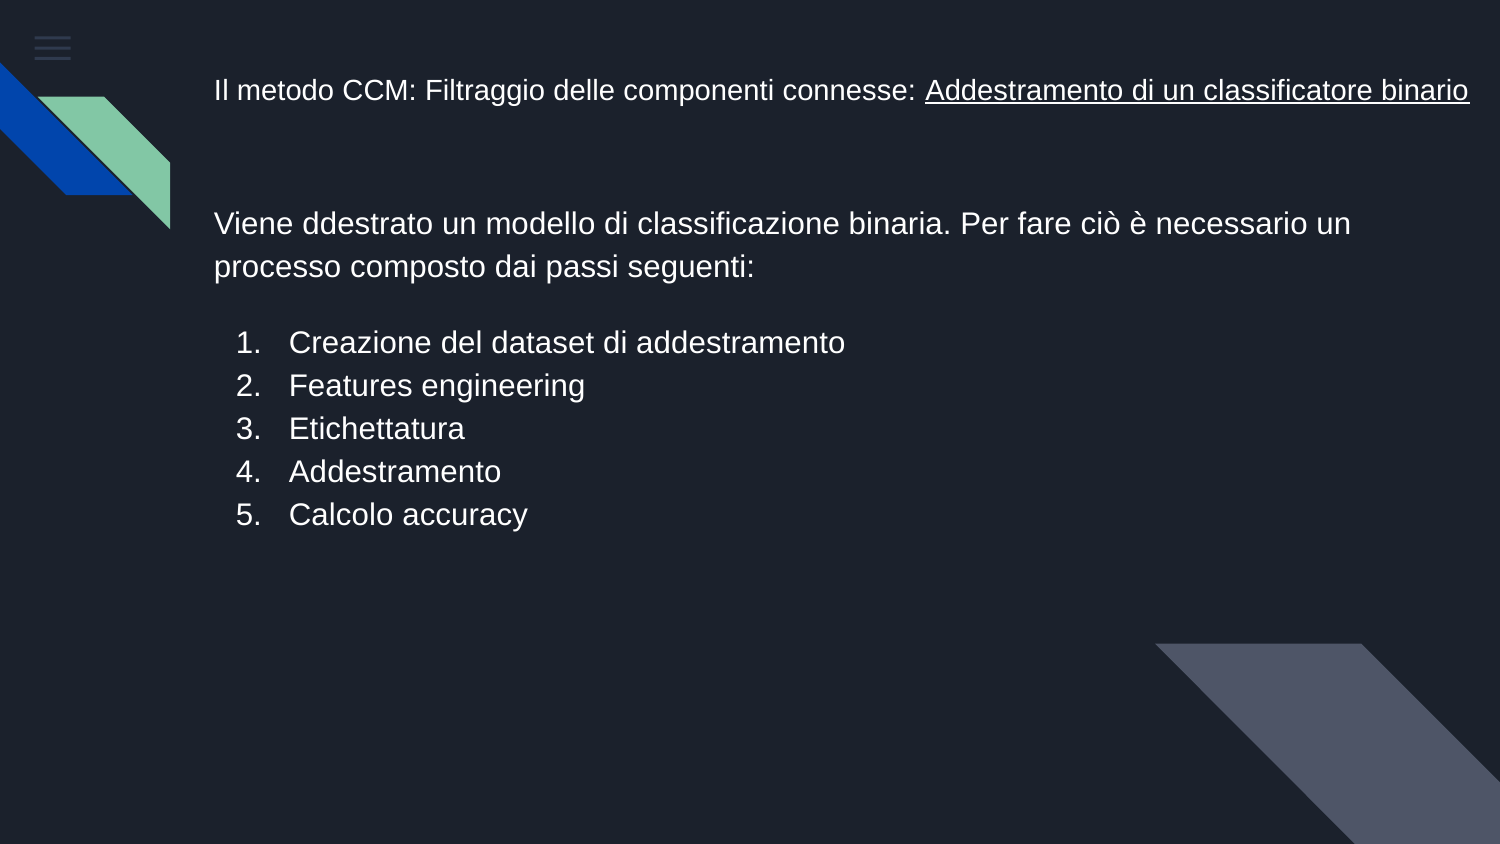

# Il metodo CCM: Filtraggio delle componenti connesse: Addestramento di un classificatore binario
Viene ddestrato un modello di classificazione binaria. Per fare ciò è necessario un processo composto dai passi seguenti:
Creazione del dataset di addestramento
Features engineering
Etichettatura
Addestramento
Calcolo accuracy